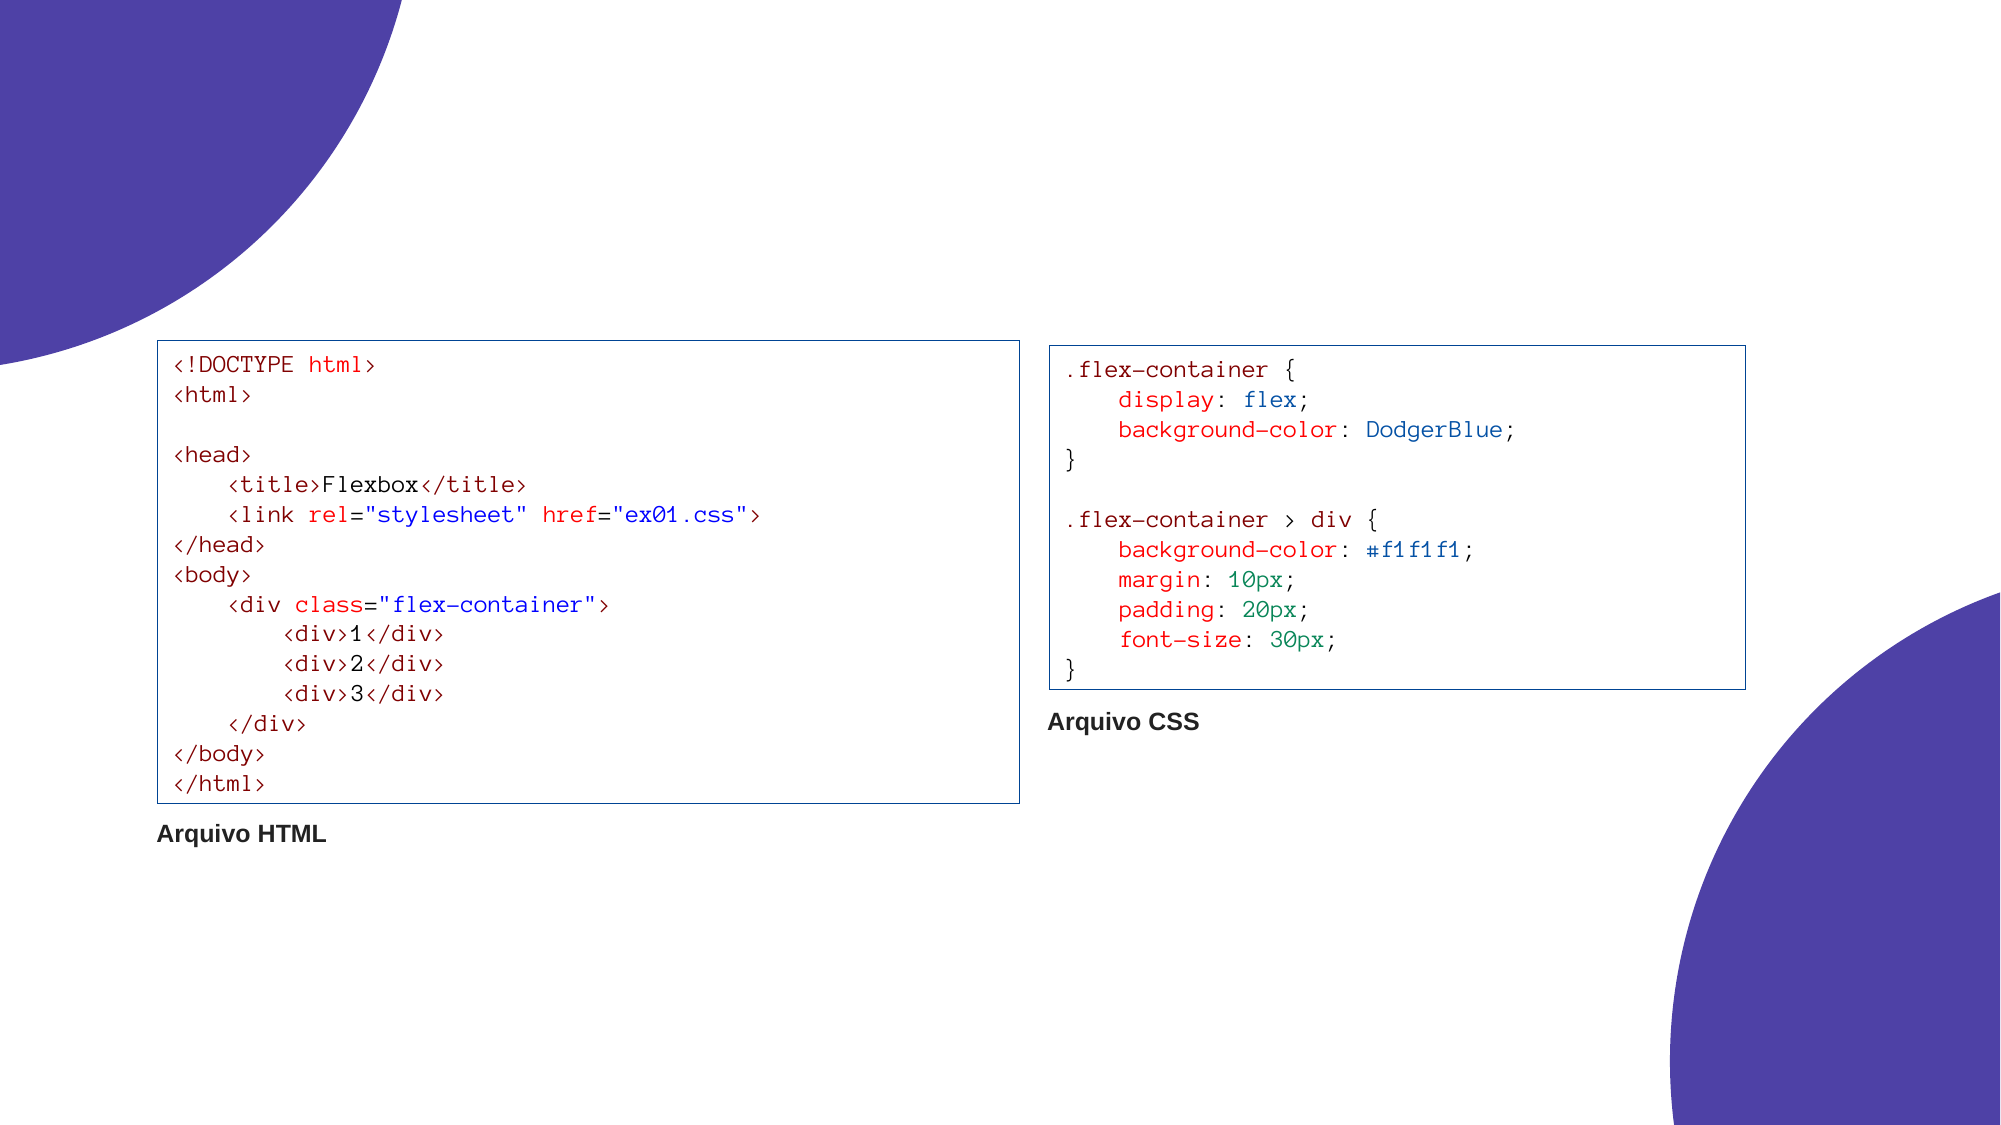

<!DOCTYPE html>
<html>
<head>
    <title>Flexbox</title>
    <link rel="stylesheet" href="ex01.css">
</head>
<body>
    <div class="flex-container">
        <div>1</div>
        <div>2</div>
        <div>3</div>
    </div>
</body>
</html>
.flex-container {
    display: flex;
    background-color: DodgerBlue;
}
.flex-container > div {
    background-color: #f1f1f1;
    margin: 10px;
    padding: 20px;
    font-size: 30px;
}
Arquivo CSS
Arquivo HTML